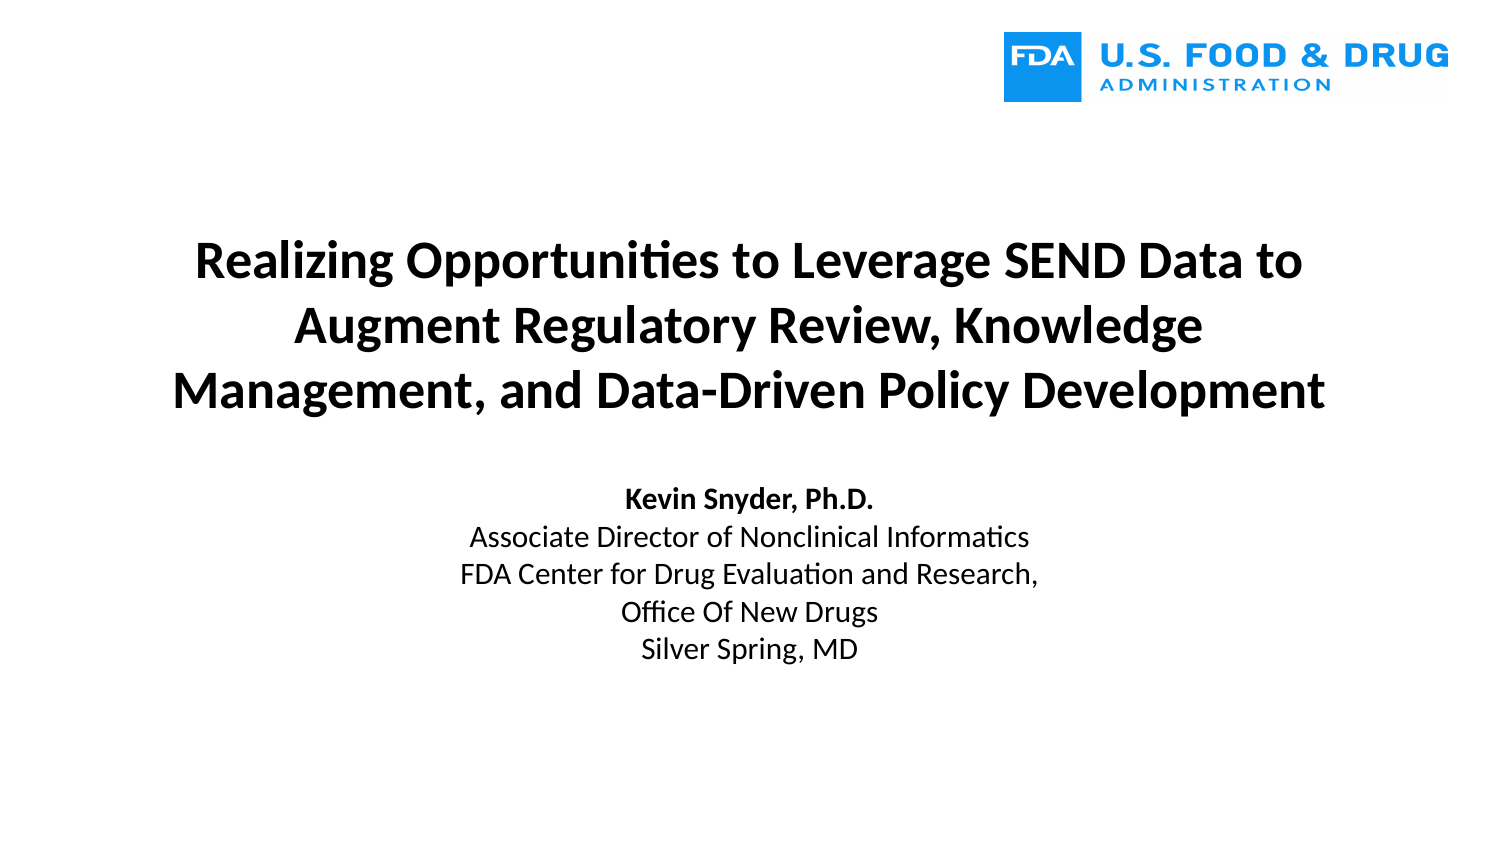

Realizing Opportunities to Leverage SEND Data to Augment Regulatory Review, Knowledge Management, and Data-Driven Policy Development

Kevin Snyder, Ph.D.
Associate Director of Nonclinical Informatics
FDA Center for Drug Evaluation and Research,
Office Of New Drugs
Silver Spring, MD